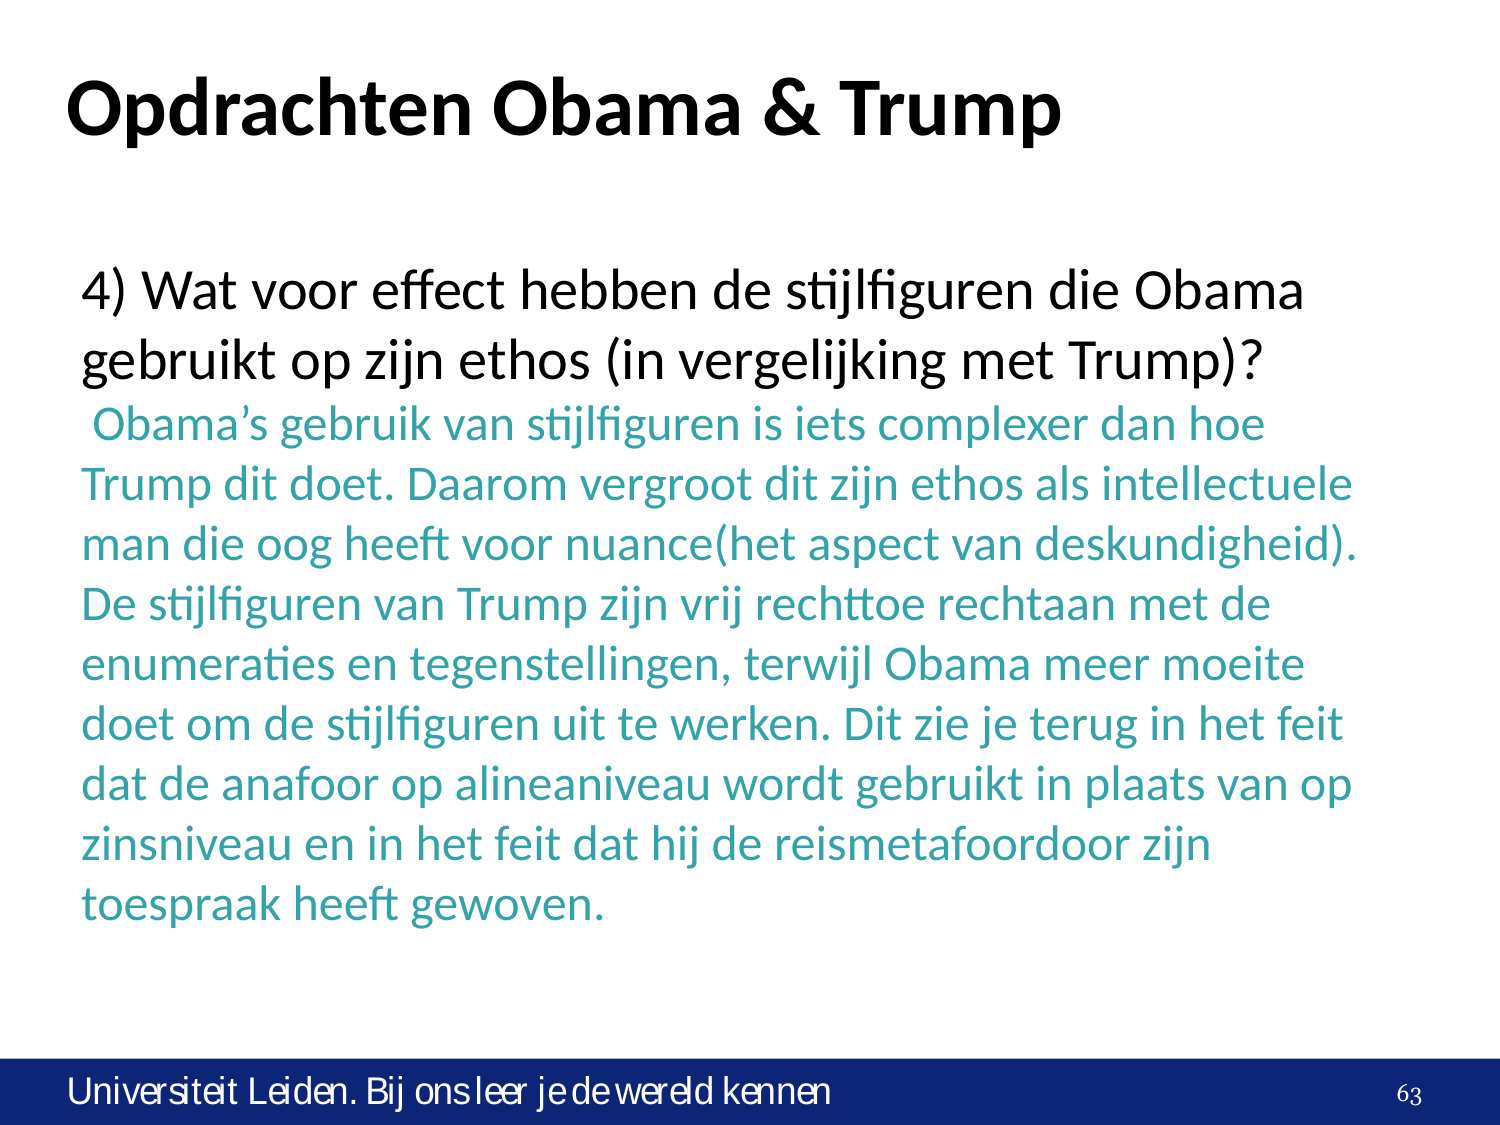

# Opdrachten Obama & Trump
4) Wat voor effect hebben de stijlfiguren die Obama gebruikt op zijn ethos (in vergelijking met Trump)?
 Obama’s gebruik van stijlfiguren is iets complexer dan hoe Trump dit doet. Daarom vergroot dit zijn ethos als intellectuele man die oog heeft voor nuance(het aspect van deskundigheid). De stijlfiguren van Trump zijn vrij rechttoe rechtaan met de enumeraties en tegenstellingen, terwijl Obama meer moeite doet om de stijlfiguren uit te werken. Dit zie je terug in het feit dat de anafoor op alineaniveau wordt gebruikt in plaats van op zinsniveau en in het feit dat hij de reismetafoordoor zijn toespraak heeft gewoven.